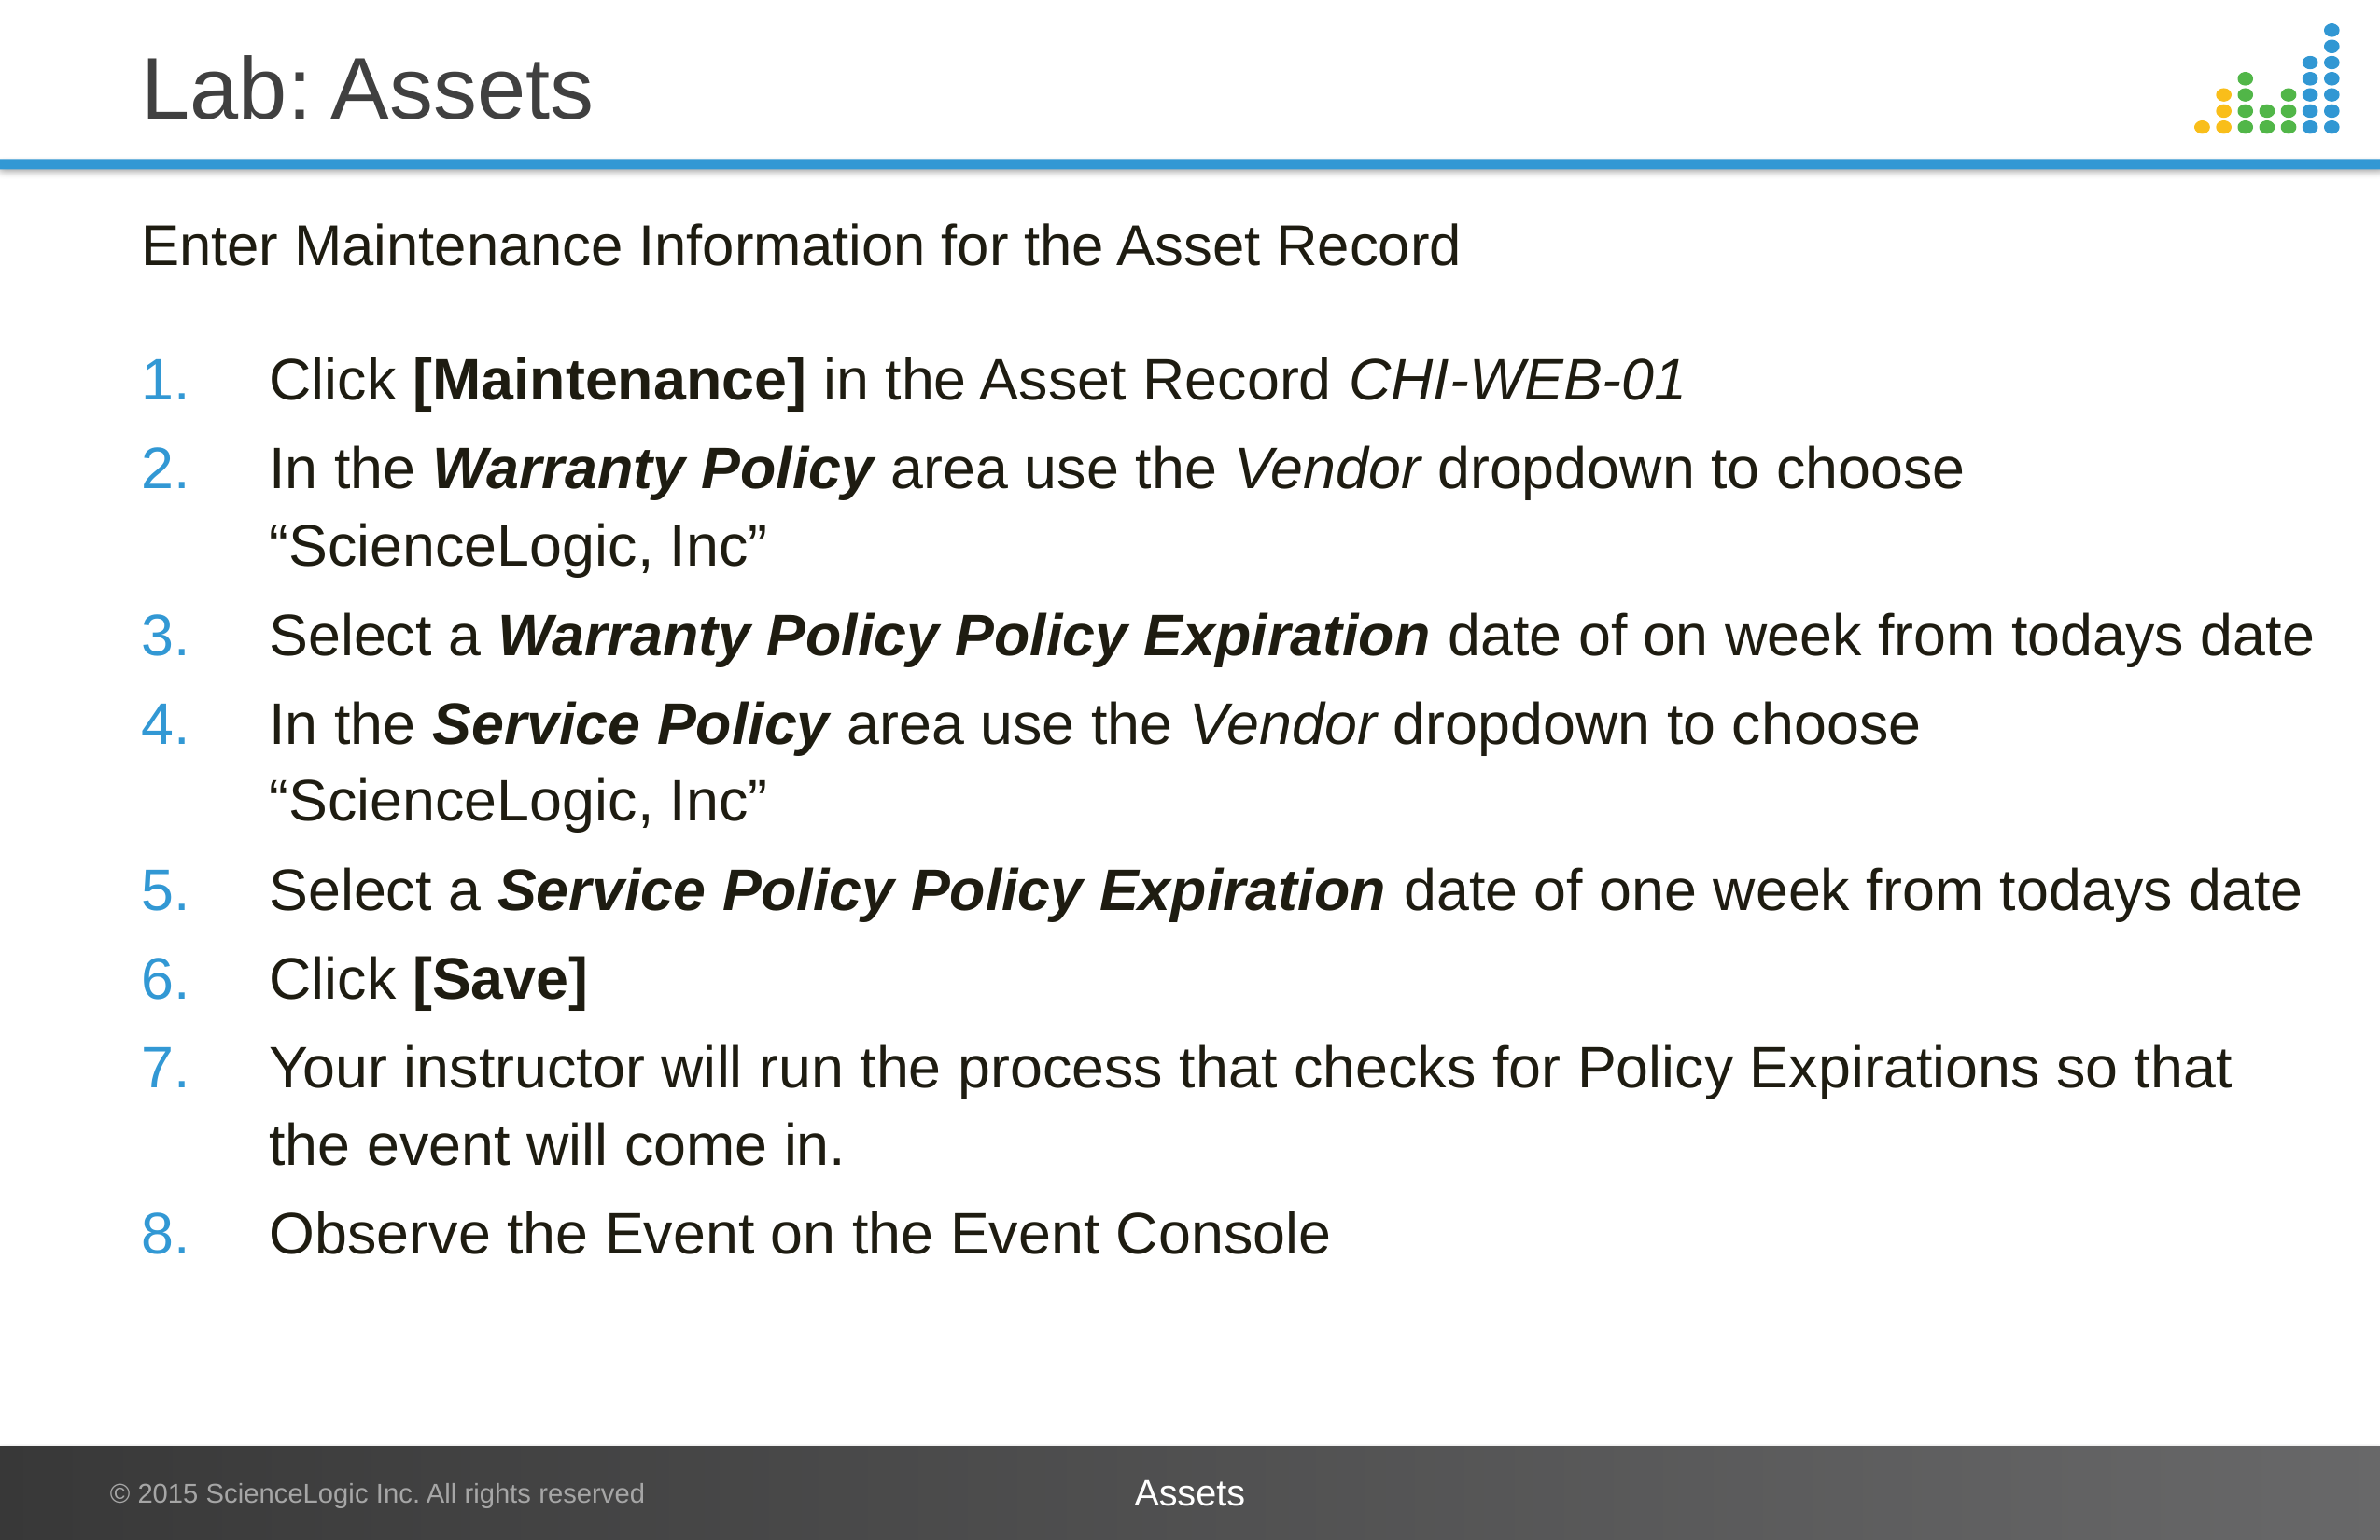

# Lab: Assets
Enter Maintenance Information for the Asset Record
Click [Maintenance] in the Asset Record CHI-WEB-01
In the Warranty Policy area use the Vendor dropdown to choose “ScienceLogic, Inc”
Select a Warranty Policy Policy Expiration date of on week from todays date
In the Service Policy area use the Vendor dropdown to choose “ScienceLogic, Inc”
Select a Service Policy Policy Expiration date of one week from todays date
Click [Save]
Your instructor will run the process that checks for Policy Expirations so that the event will come in.
Observe the Event on the Event Console
Assets